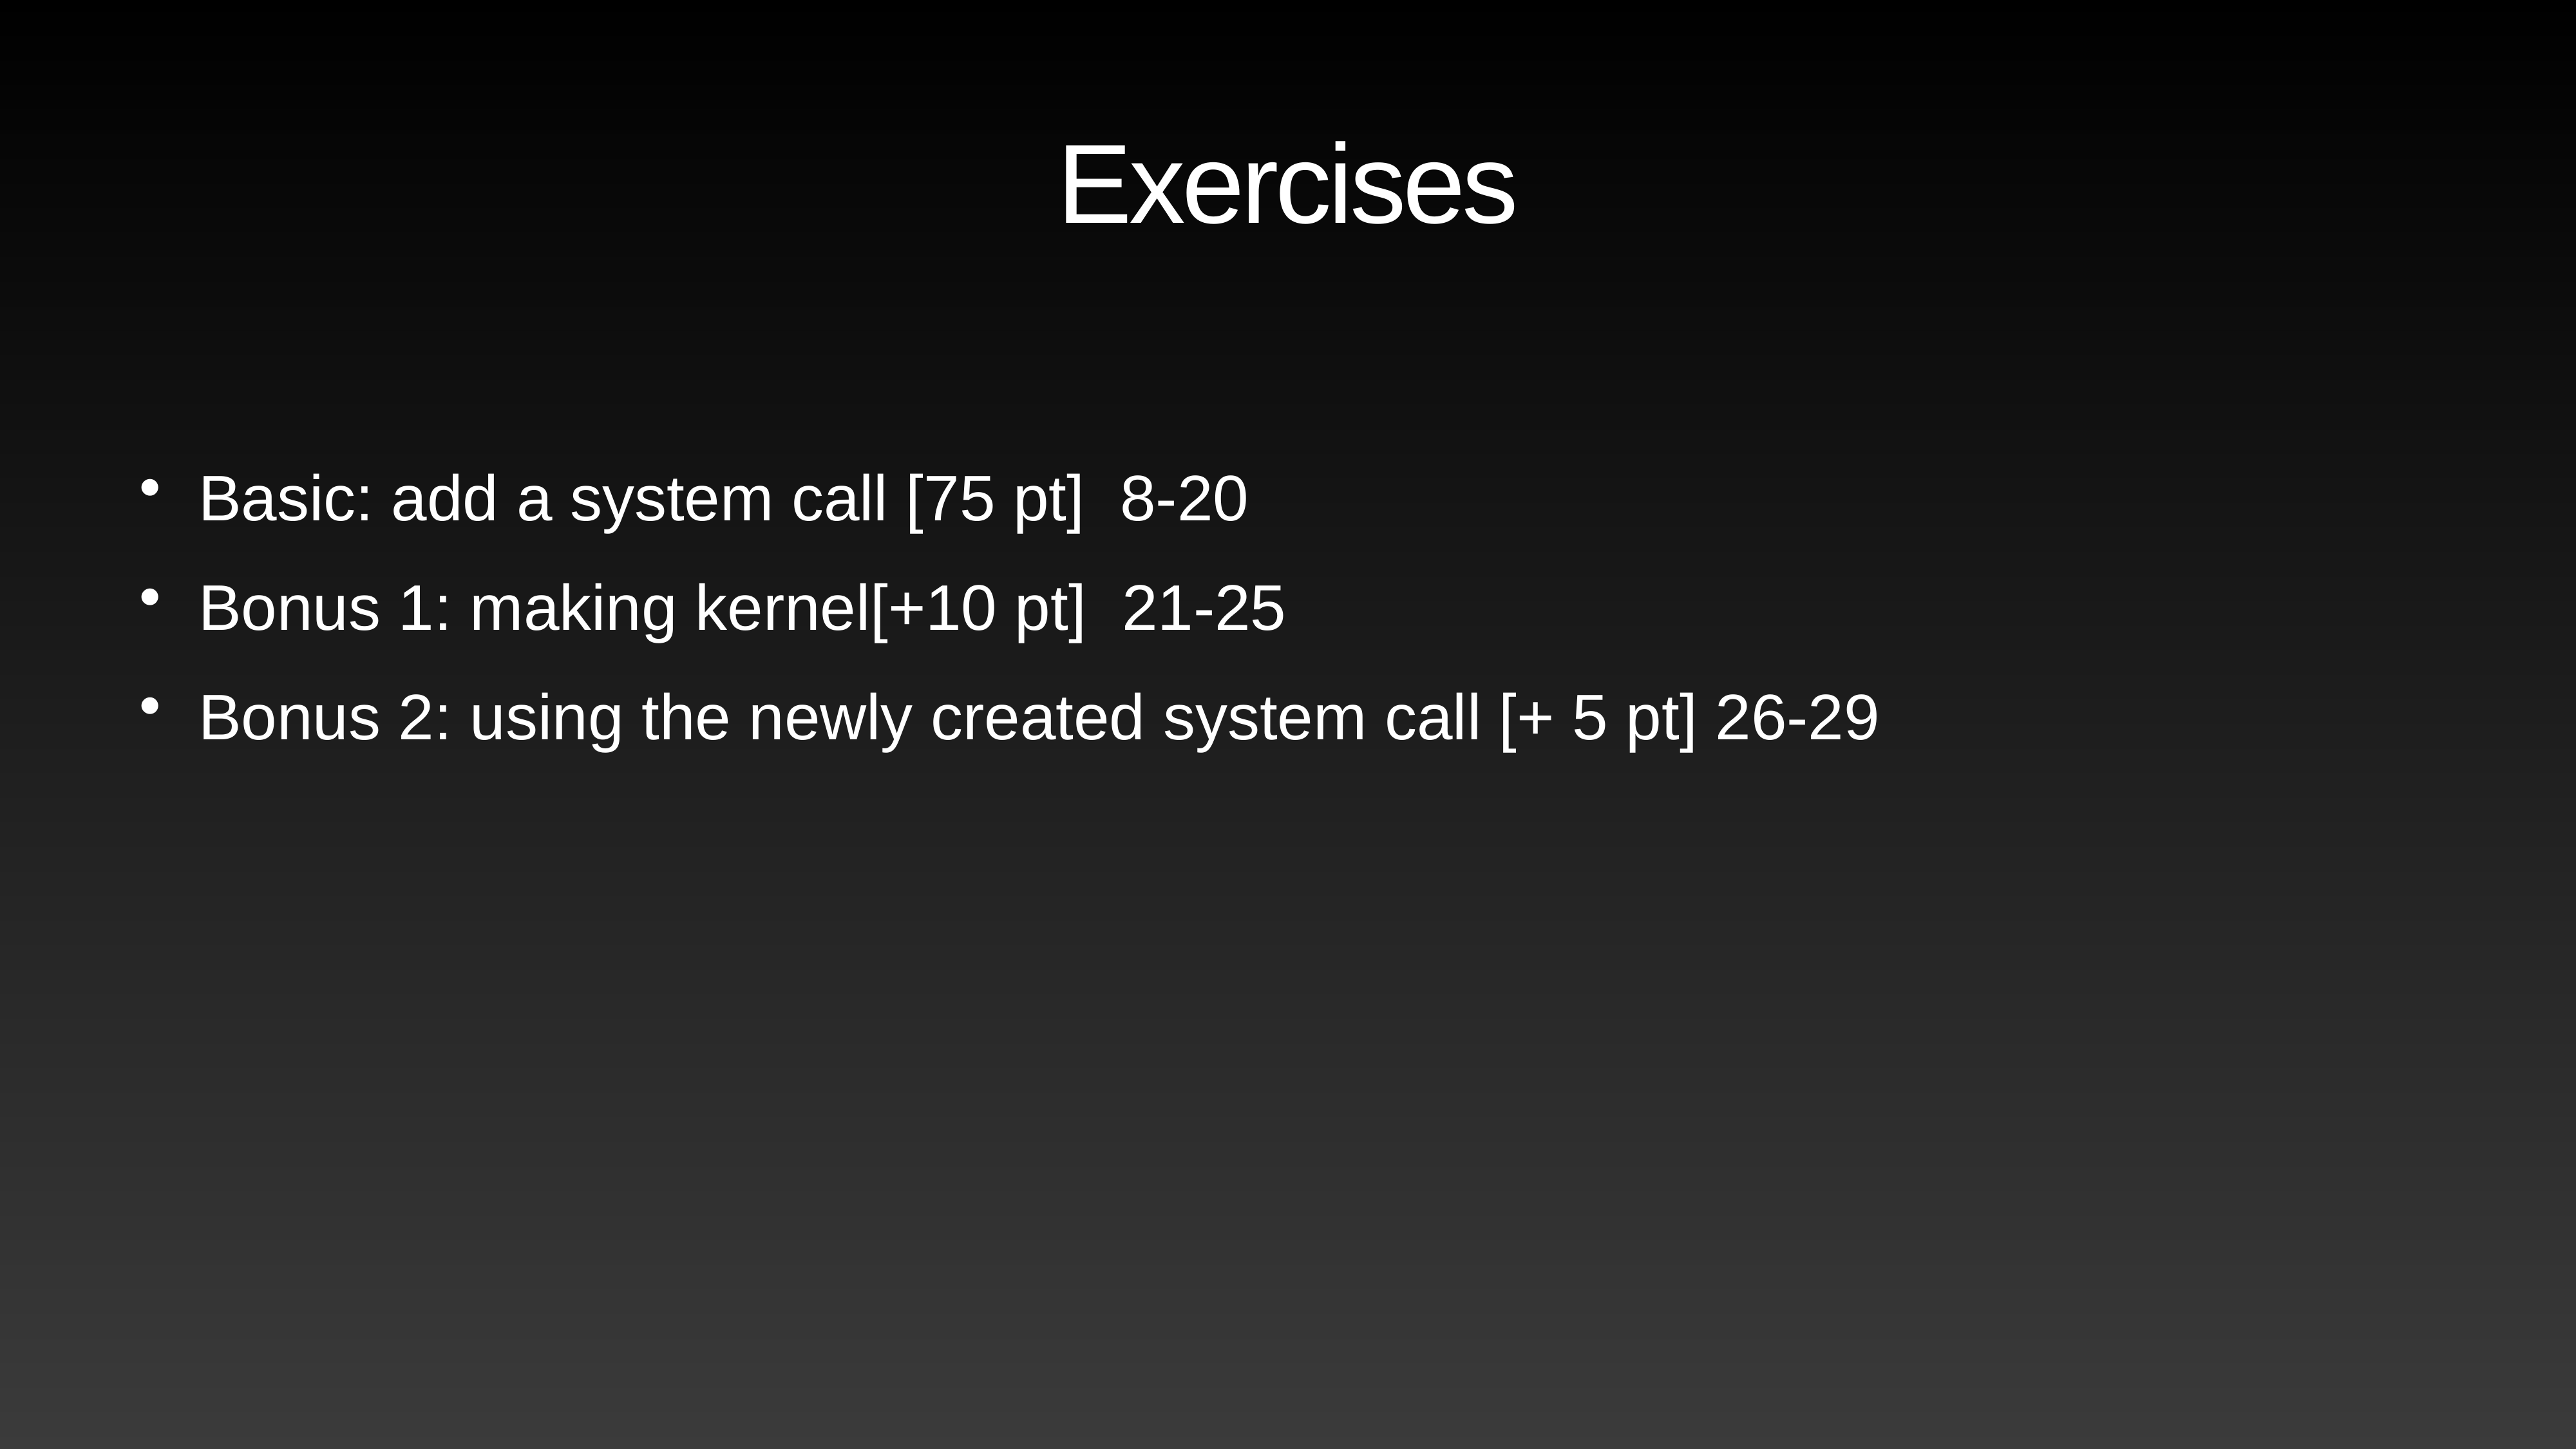

# Exercises
Basic: add a system call [75 pt]  8-20
Bonus 1: making kernel[+10 pt]  21-25
Bonus 2: using the newly created system call [+ 5 pt] 26-29